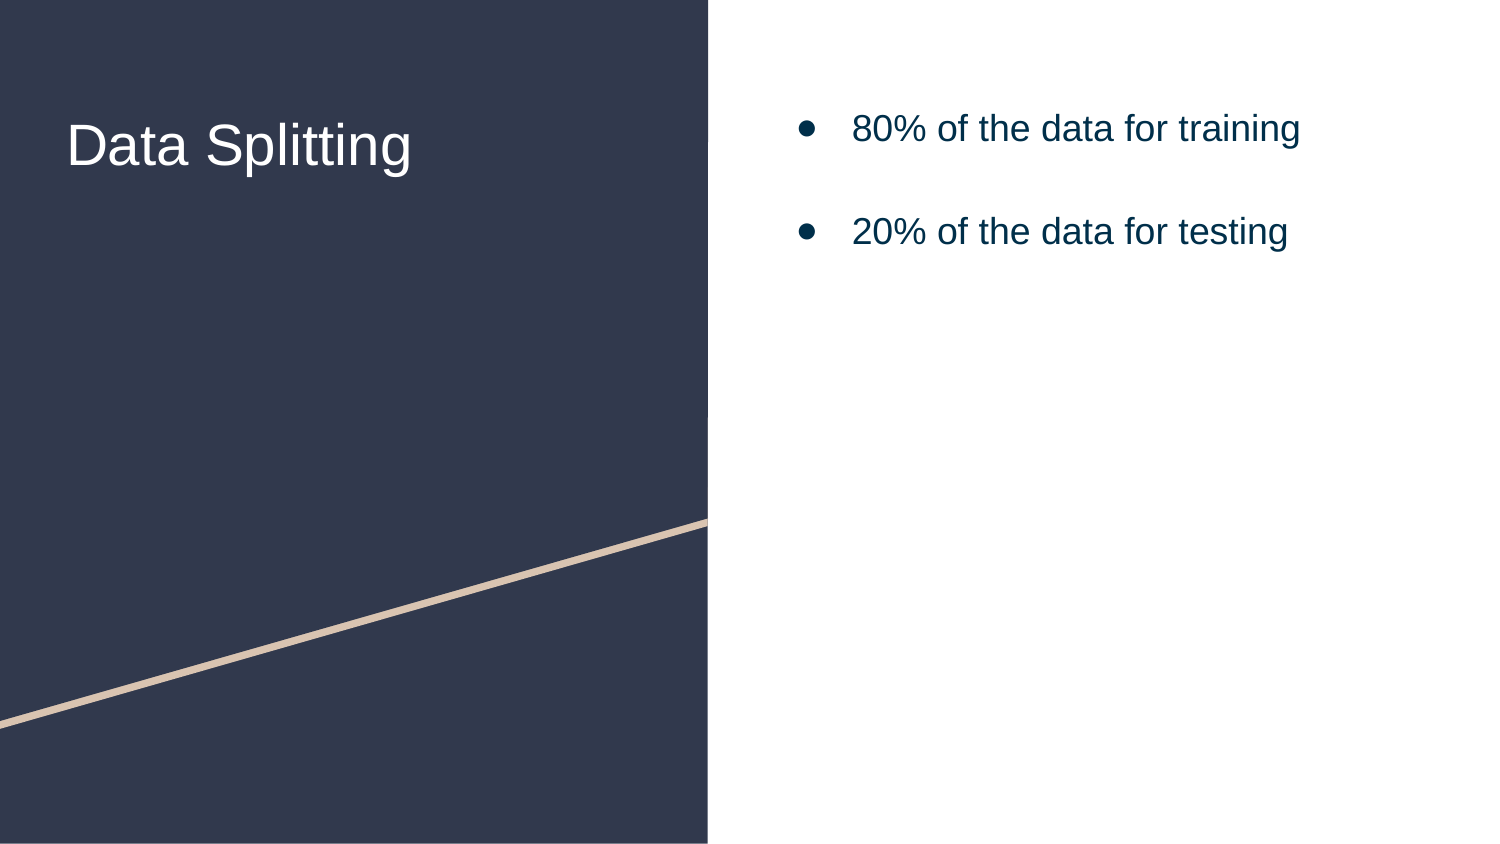

# Data Splitting

80% of the data for training

20% of the data for testing